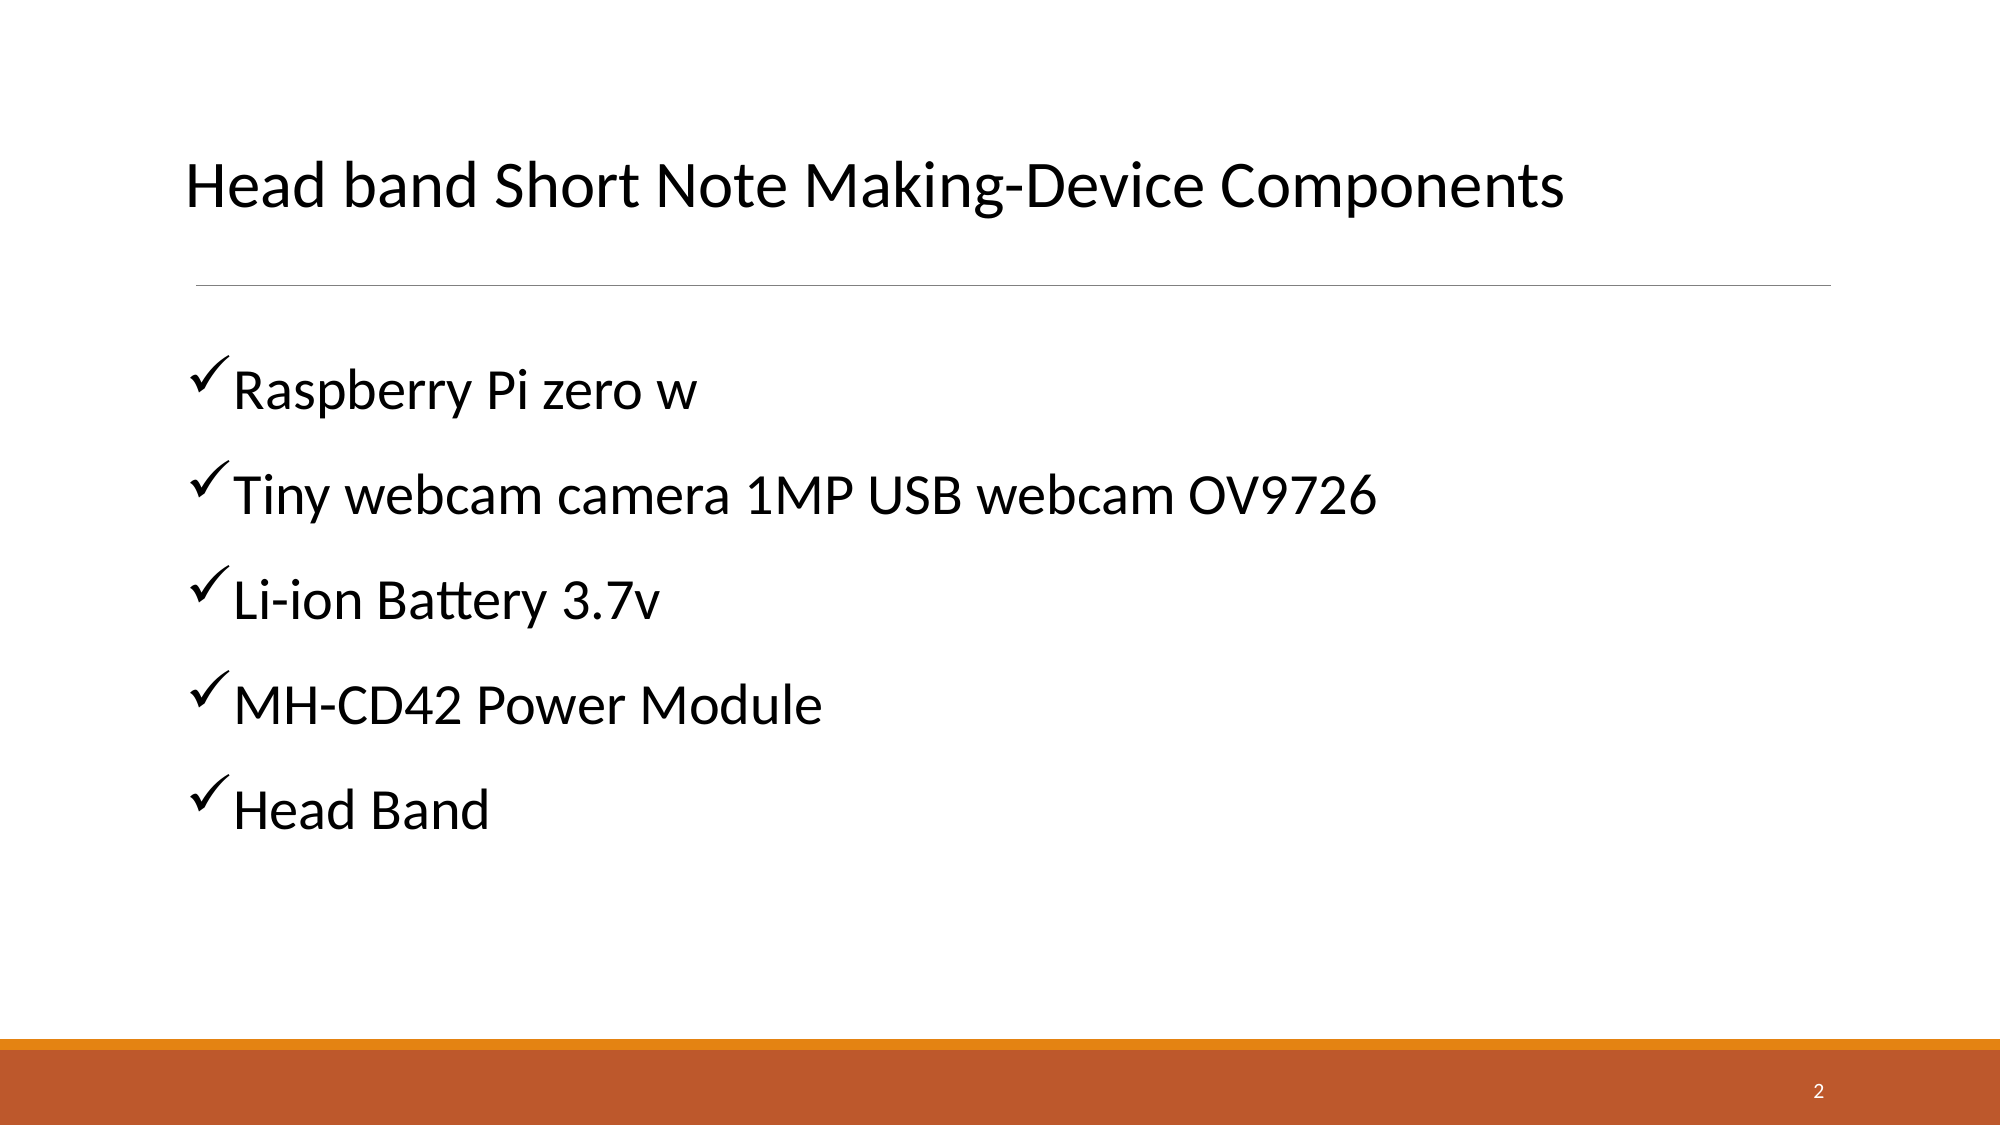

Head band Short Note Making-Device Components

Raspberry Pi zero w
Tiny webcam camera 1MP USB webcam OV9726
Li-ion Battery 3.7v
MH-CD42 Power Module
Head Band

2